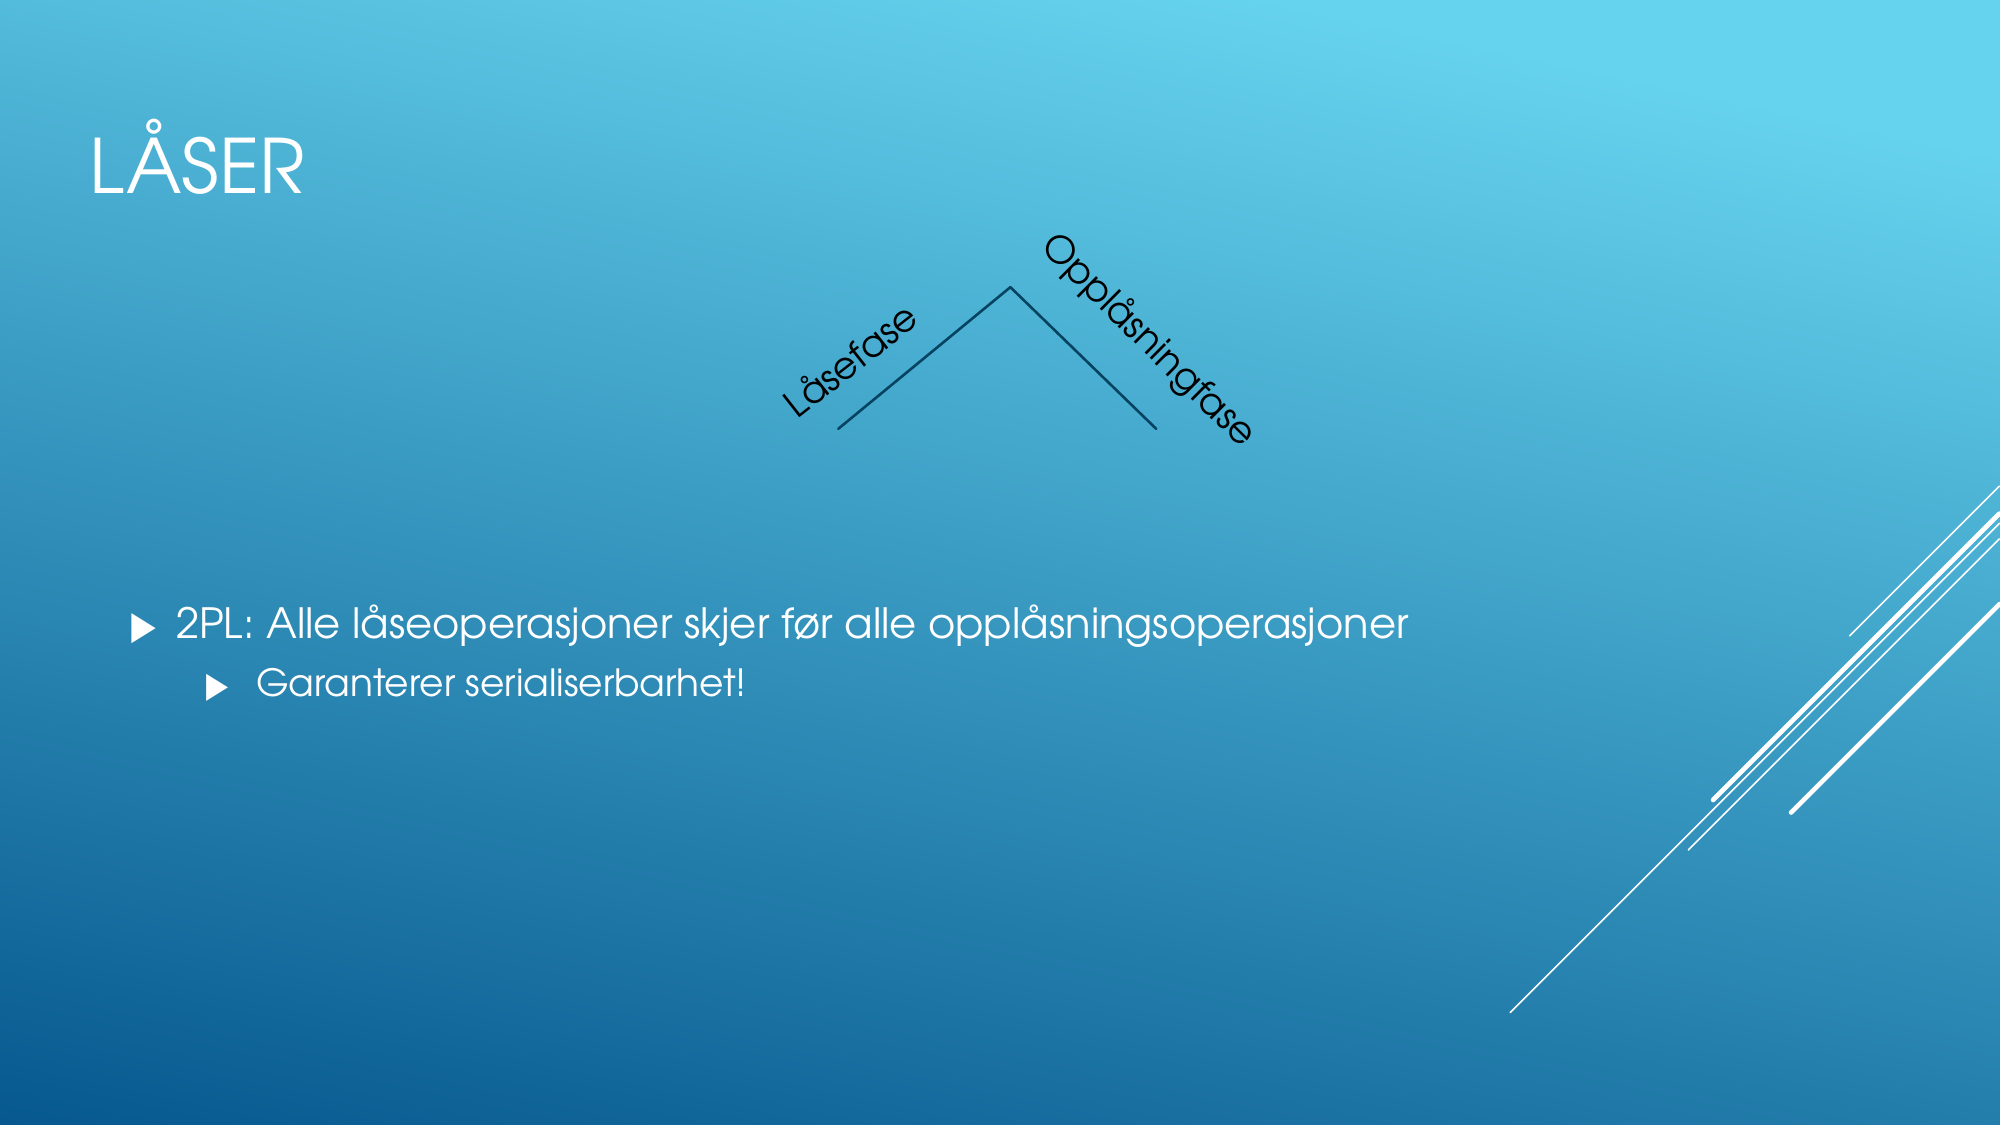

# LÅSER
Opplåsningfase
Låsefase
2PL: Alle låseoperasjoner skjer før alle opplåsningsoperasjoner
Garanterer serialiserbarhet!